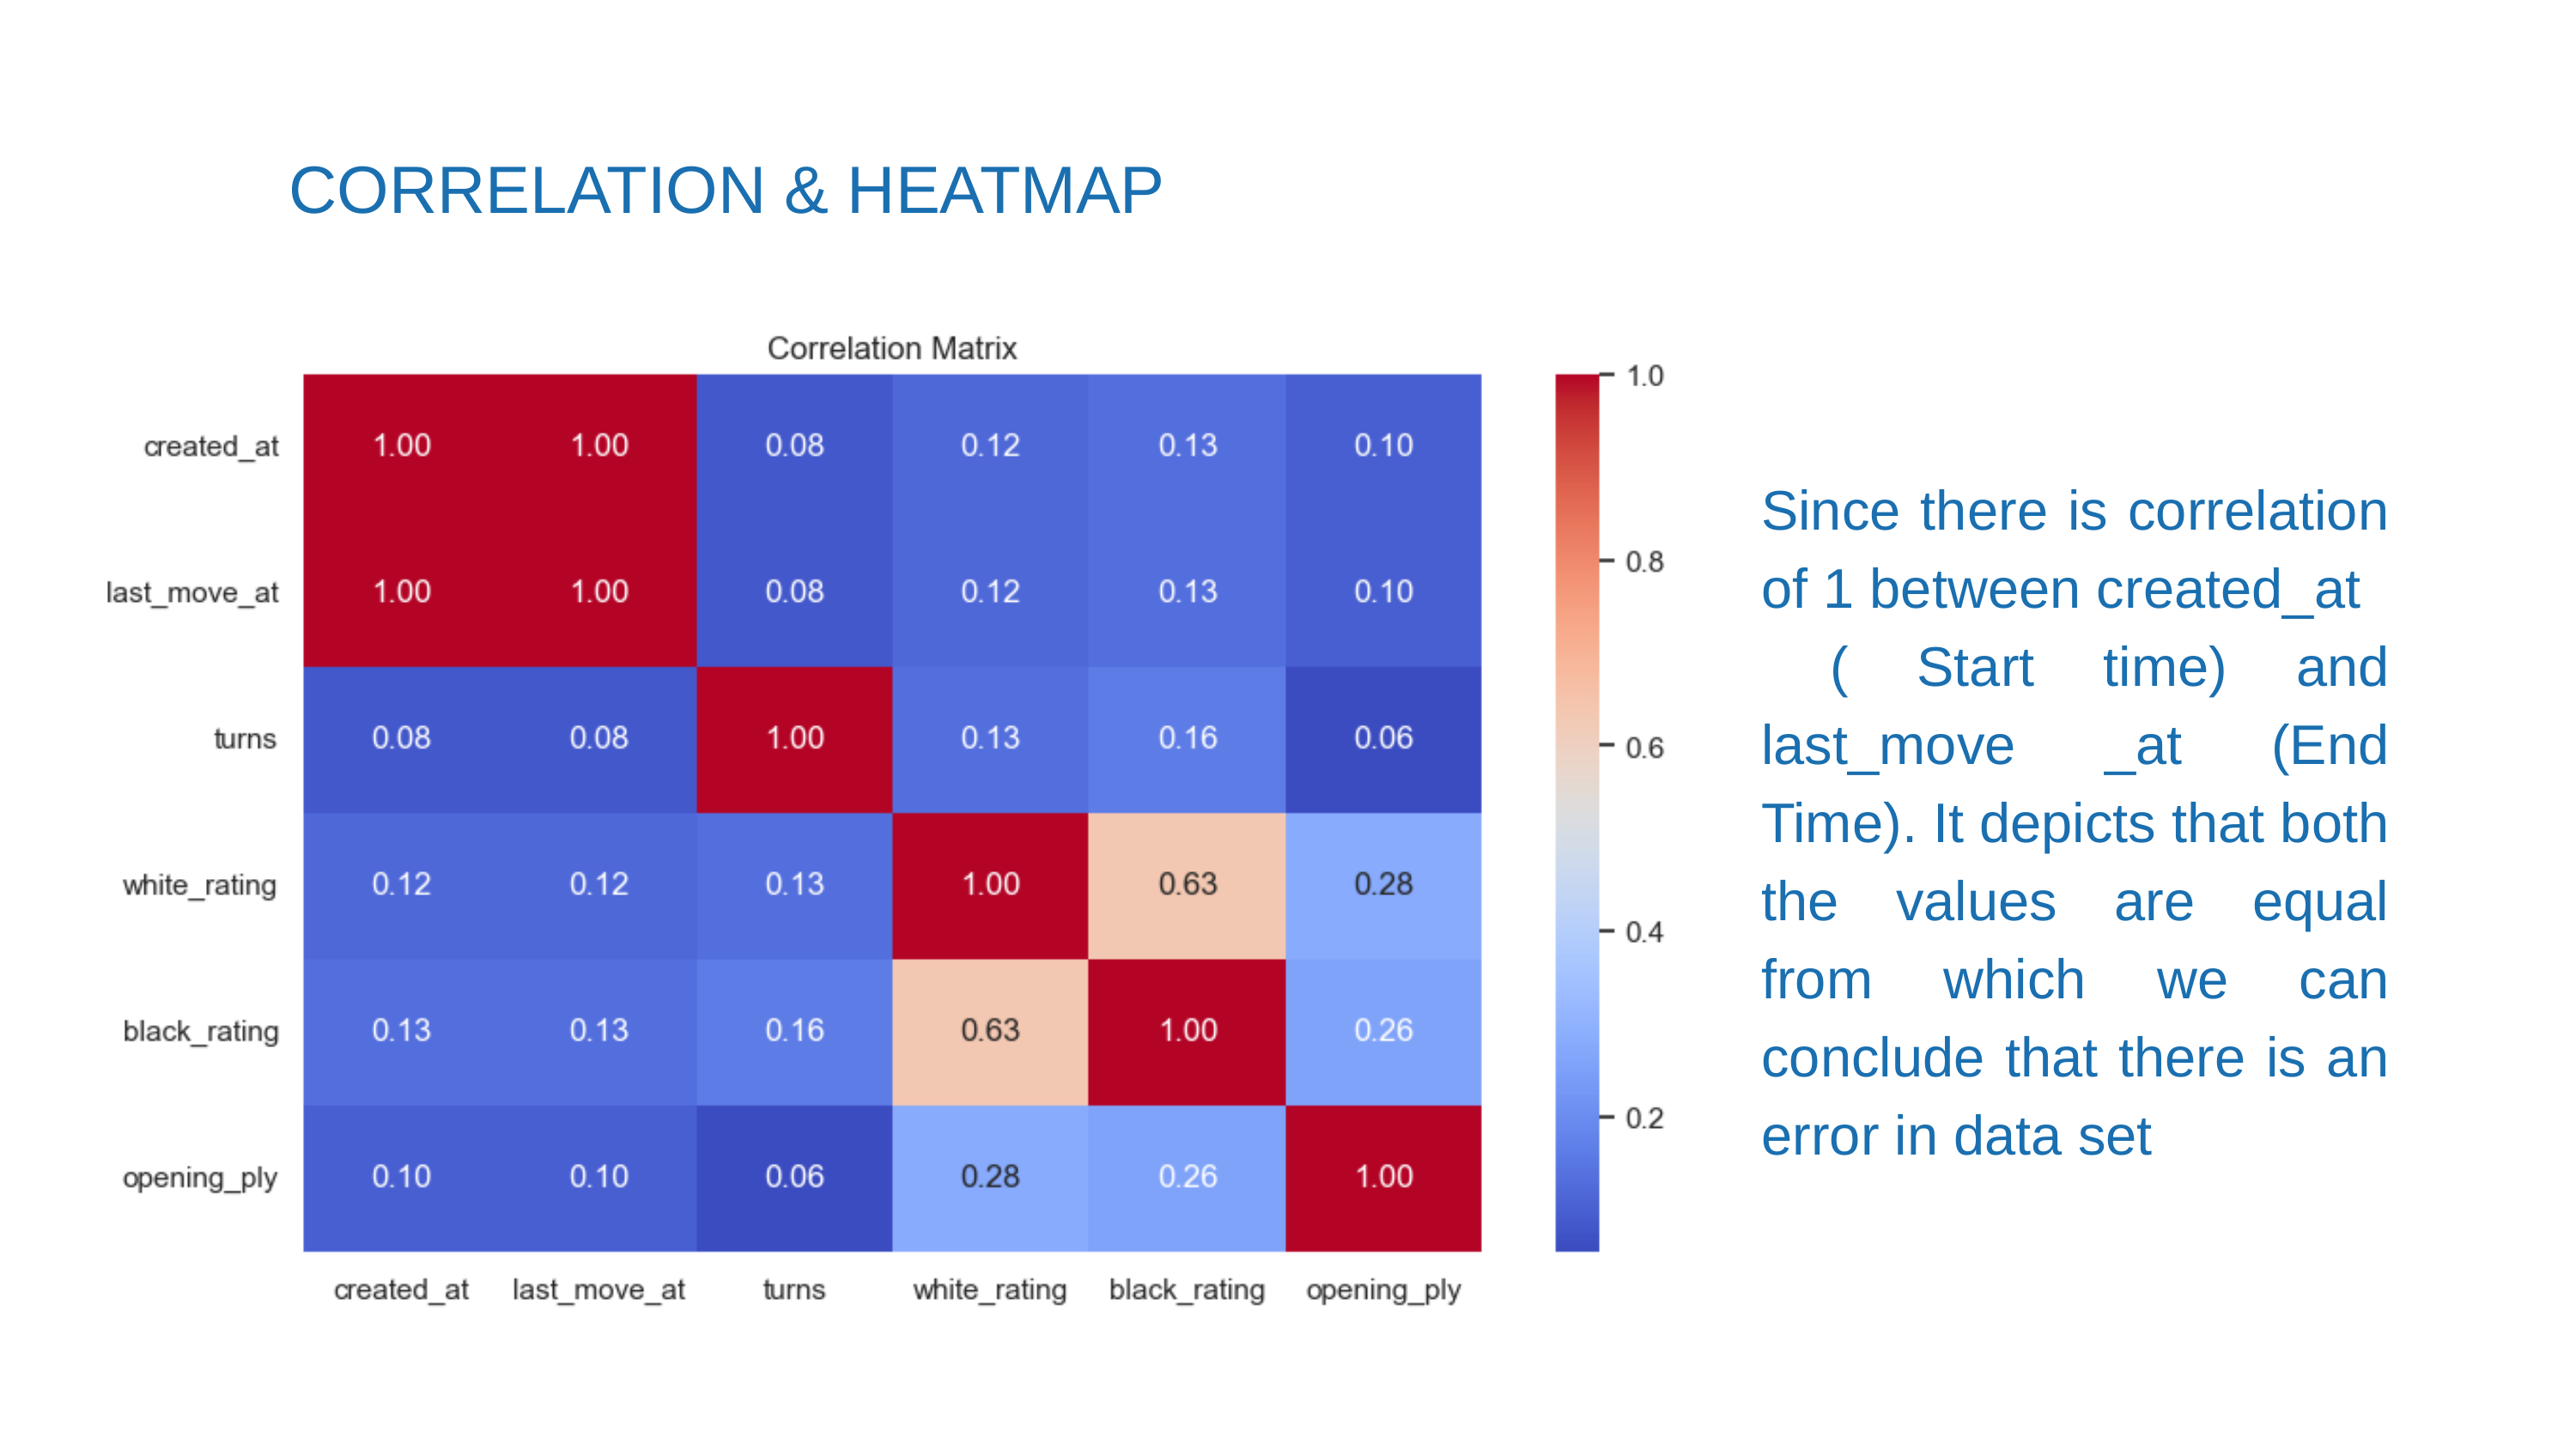

CORRELATION & HEATMAP

Since there is correlation of 1 between created_at
 ( Start time) and last_move _at (End Time). It depicts that both the values are equal from which we can conclude that there is an error in data set